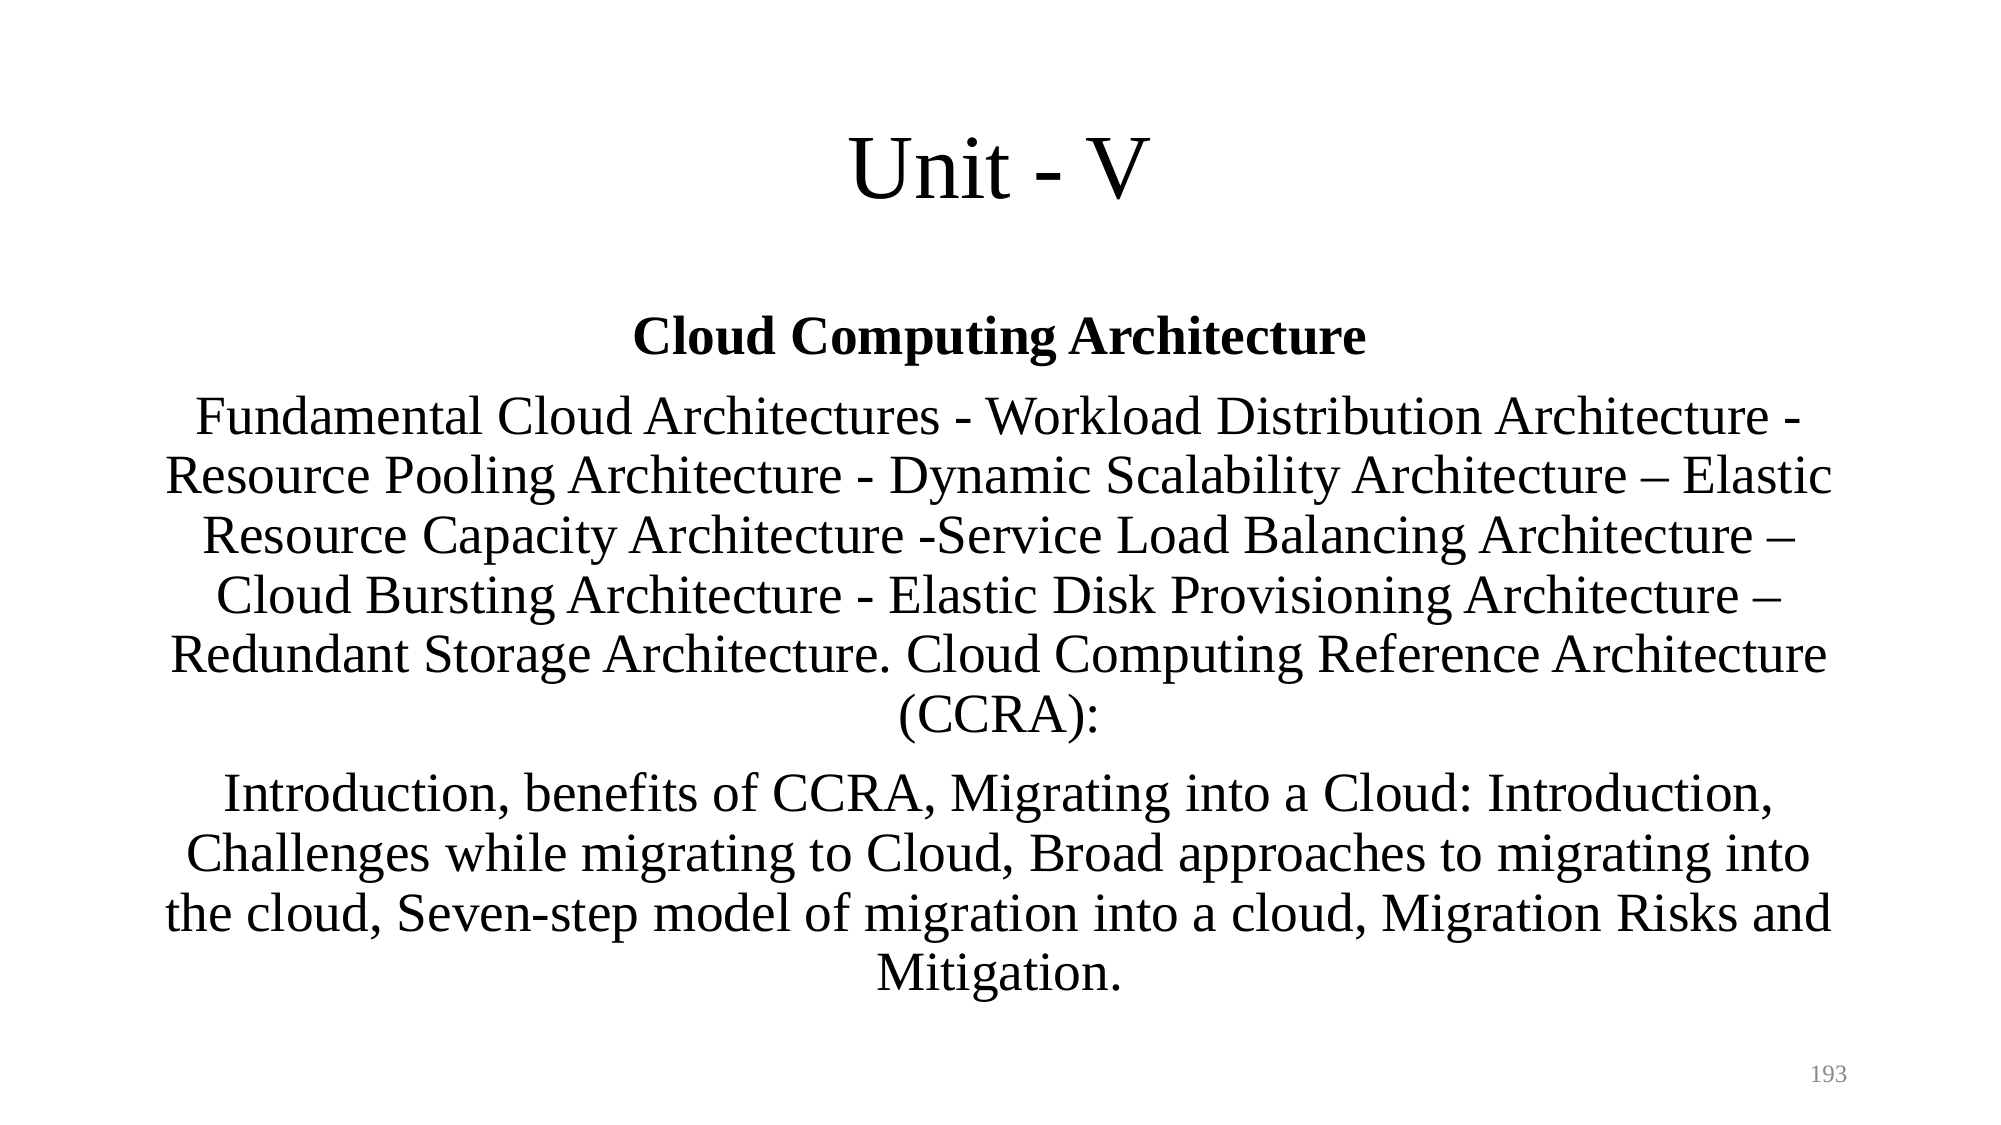

# Unit - V
Cloud Computing Architecture
Fundamental Cloud Architectures - Workload Distribution Architecture - Resource Pooling Architecture - Dynamic Scalability Architecture – Elastic Resource Capacity Architecture -Service Load Balancing Architecture – Cloud Bursting Architecture - Elastic Disk Provisioning Architecture – Redundant Storage Architecture. Cloud Computing Reference Architecture (CCRA):
Introduction, benefits of CCRA, Migrating into a Cloud: Introduction, Challenges while migrating to Cloud, Broad approaches to migrating into the cloud, Seven-step model of migration into a cloud, Migration Risks and Mitigation.
193